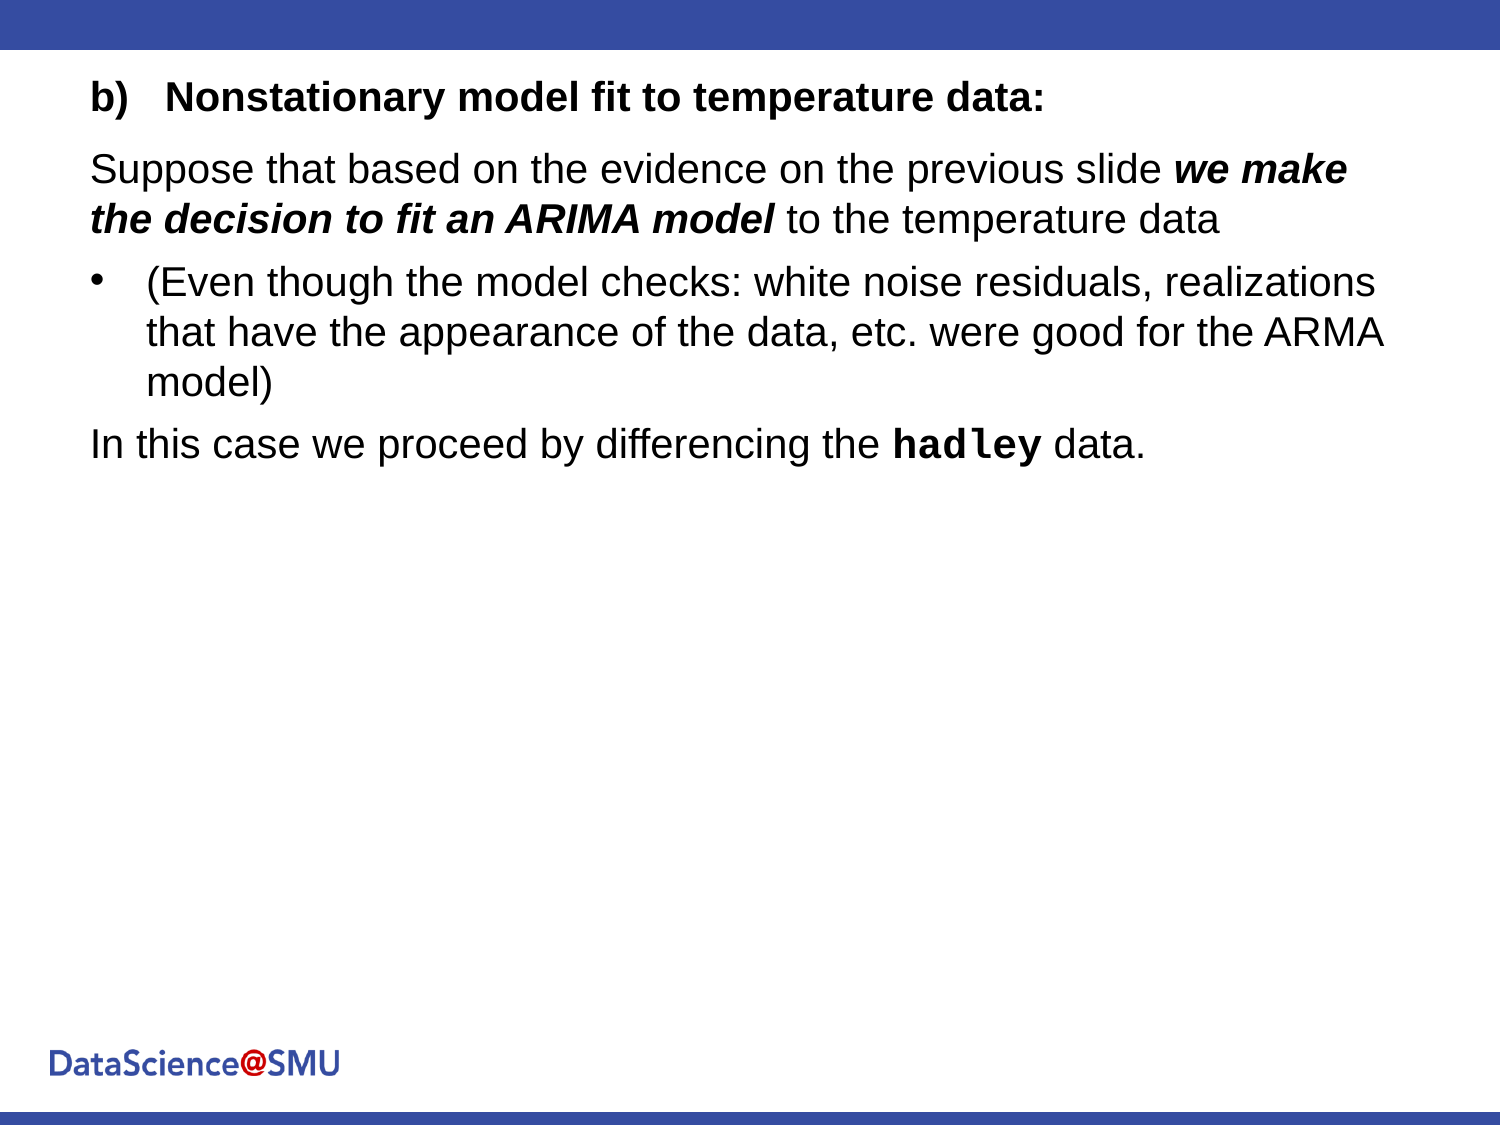

Nonstationary model fit to temperature data:
Suppose that based on the evidence on the previous slide we make the decision to fit an ARIMA model to the temperature data
(Even though the model checks: white noise residuals, realizations that have the appearance of the data, etc. were good for the ARMA model)
In this case we proceed by differencing the hadley data.